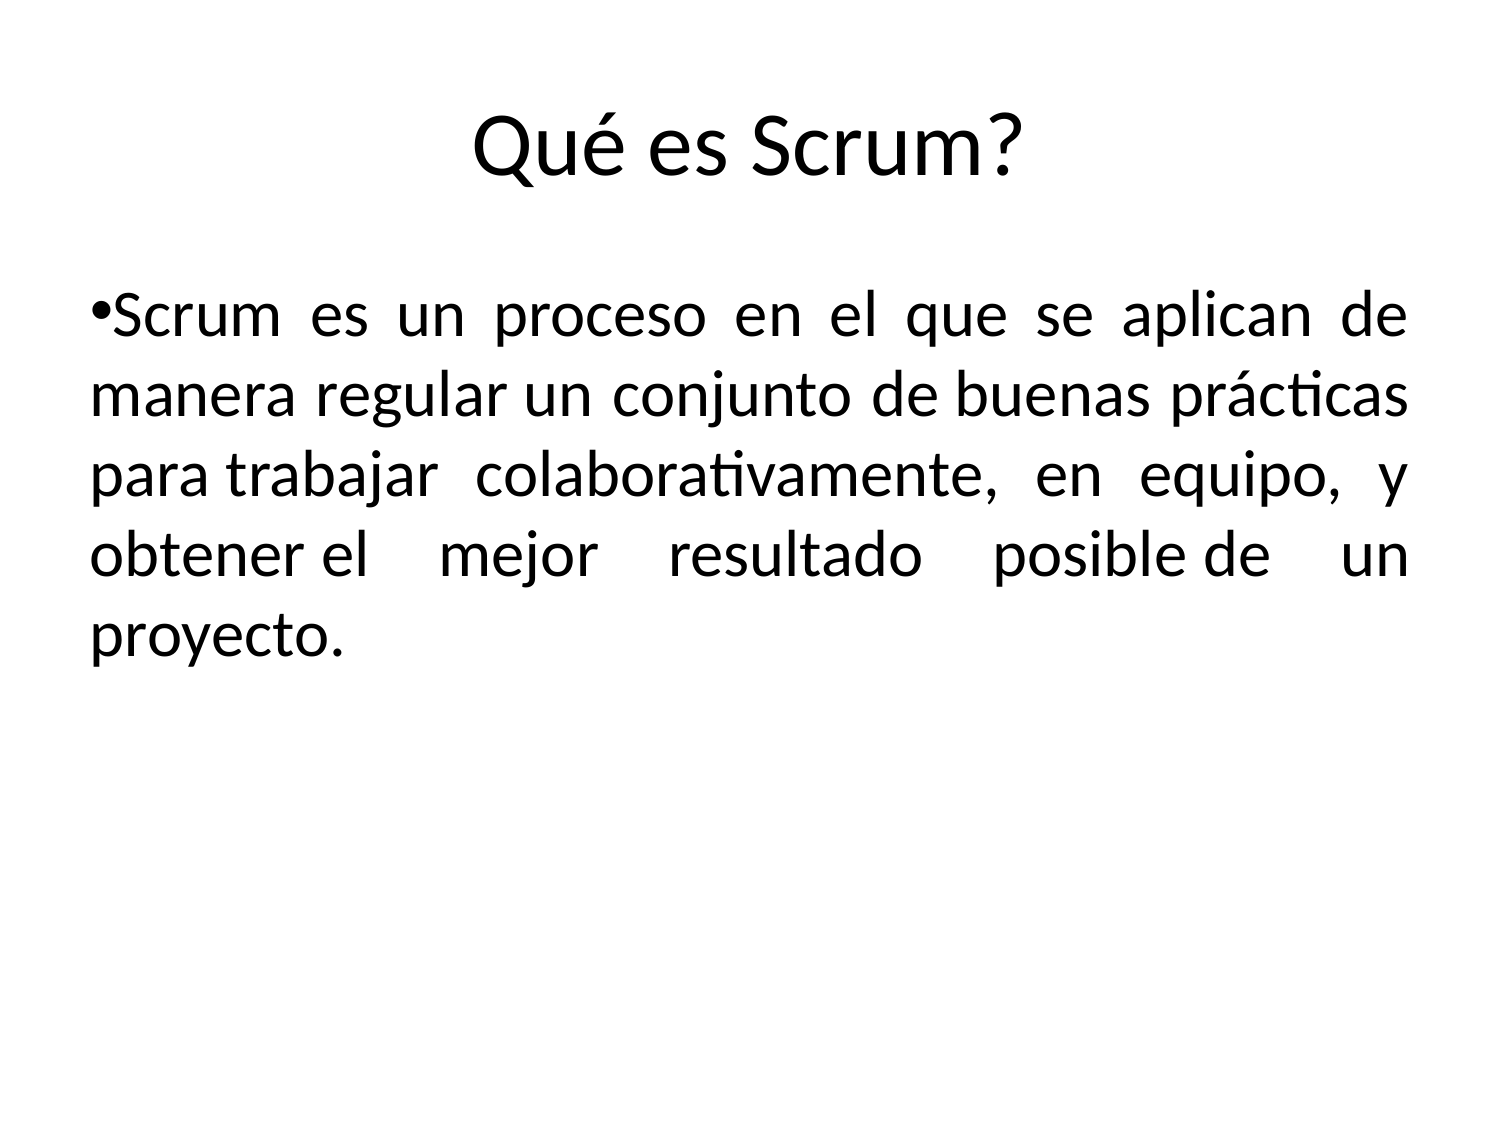

Qué es Scrum?
Scrum es un proceso en el que se aplican de manera regular un conjunto de buenas prácticas para trabajar colaborativamente, en equipo, y obtener el mejor resultado posible de un proyecto.